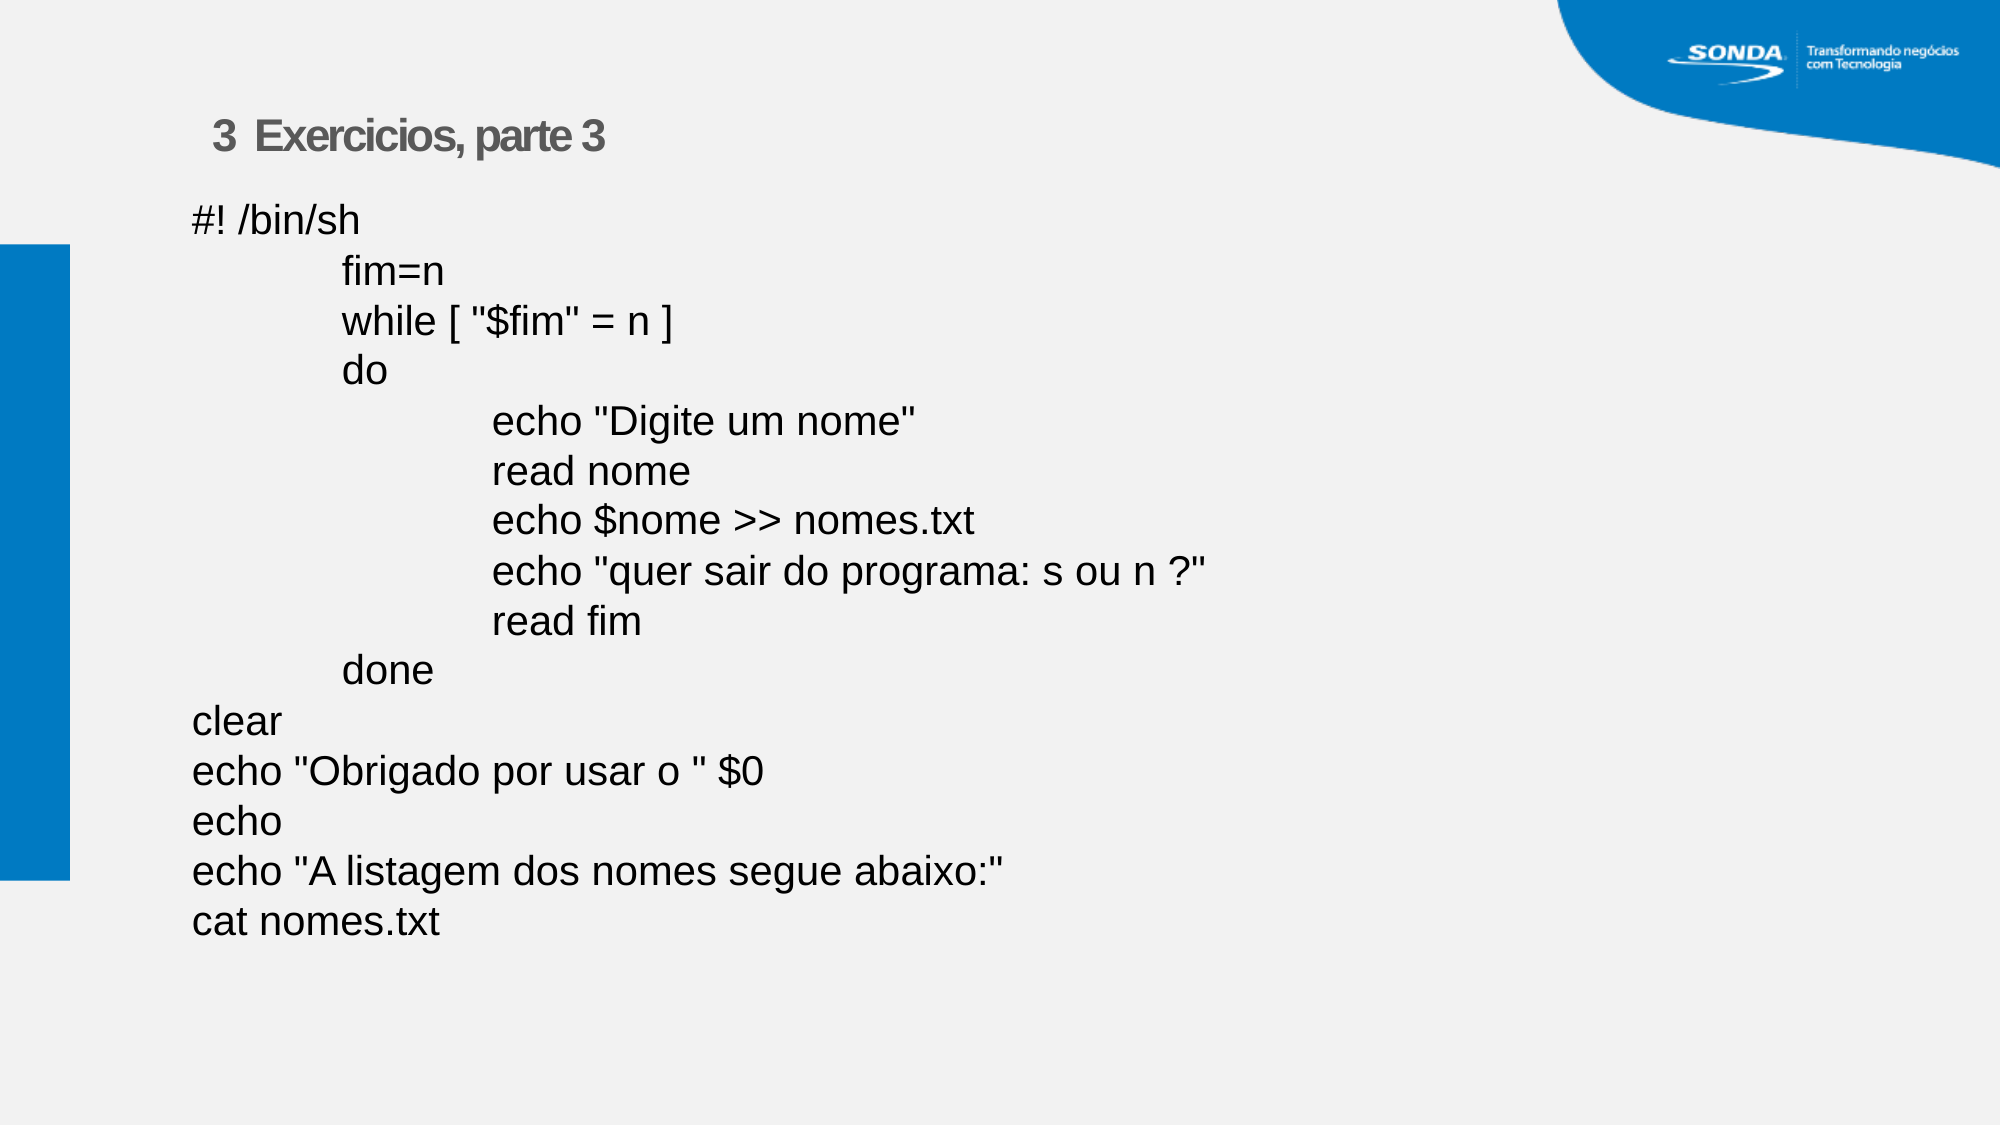

3  Exercicios, parte 3
#! /bin/sh
	fim=n
	while [ "$fim" = n ]
	do
		echo "Digite um nome"
		read nome
		echo $nome >> nomes.txt
		echo "quer sair do programa: s ou n ?"
		read fim
	done
clear
echo "Obrigado por usar o " $0
echo
echo "A listagem dos nomes segue abaixo:"
cat nomes.txt